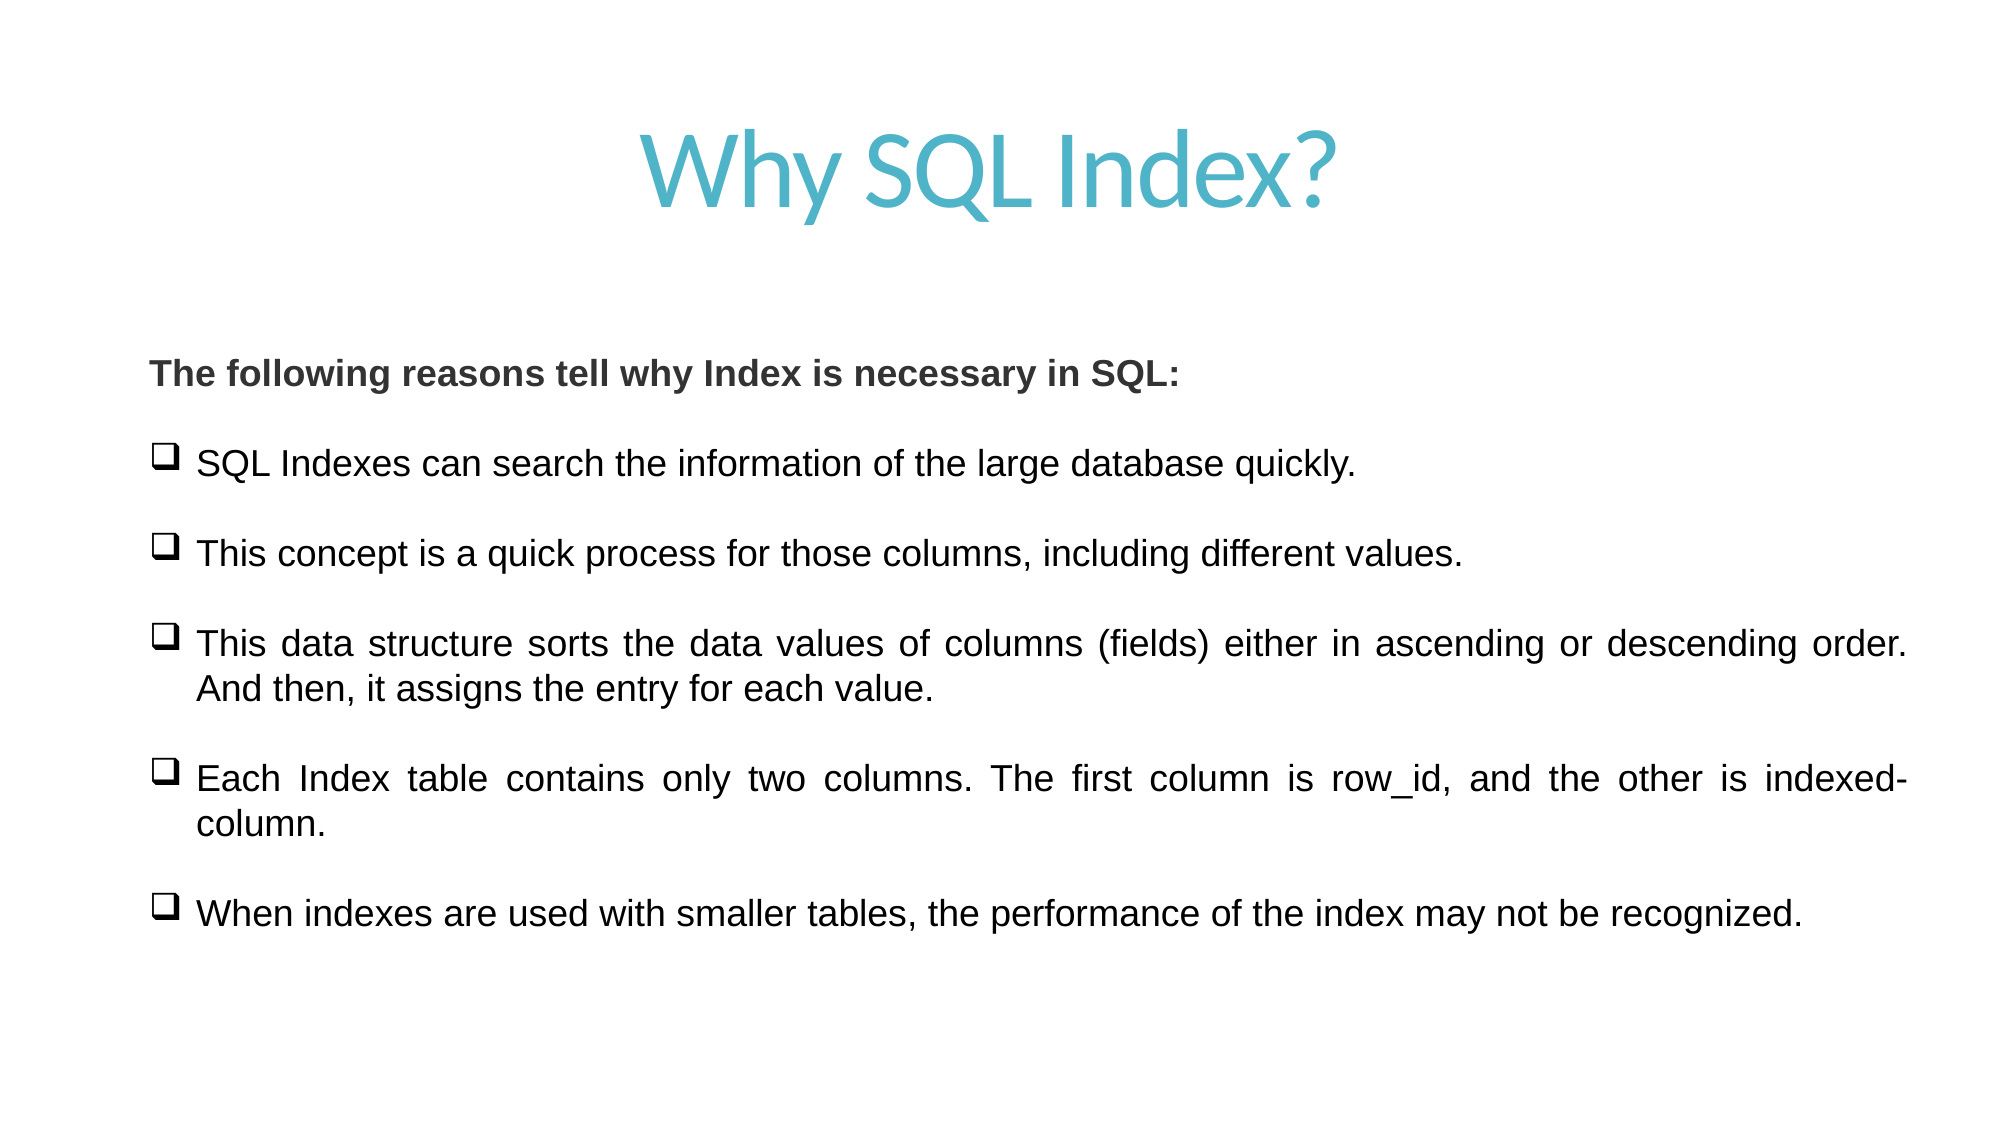

# Why SQL Index?
The following reasons tell why Index is necessary in SQL:

SQL Indexes can search the information of the large database quickly.

This concept is a quick process for those columns, including different values.

This data structure sorts the data values of columns (fields) either in ascending or descending order. And then, it assigns the entry for each value.

Each Index table contains only two columns. The first column is row_id, and the other is indexed-column.

When indexes are used with smaller tables, the performance of the index may not be recognized.